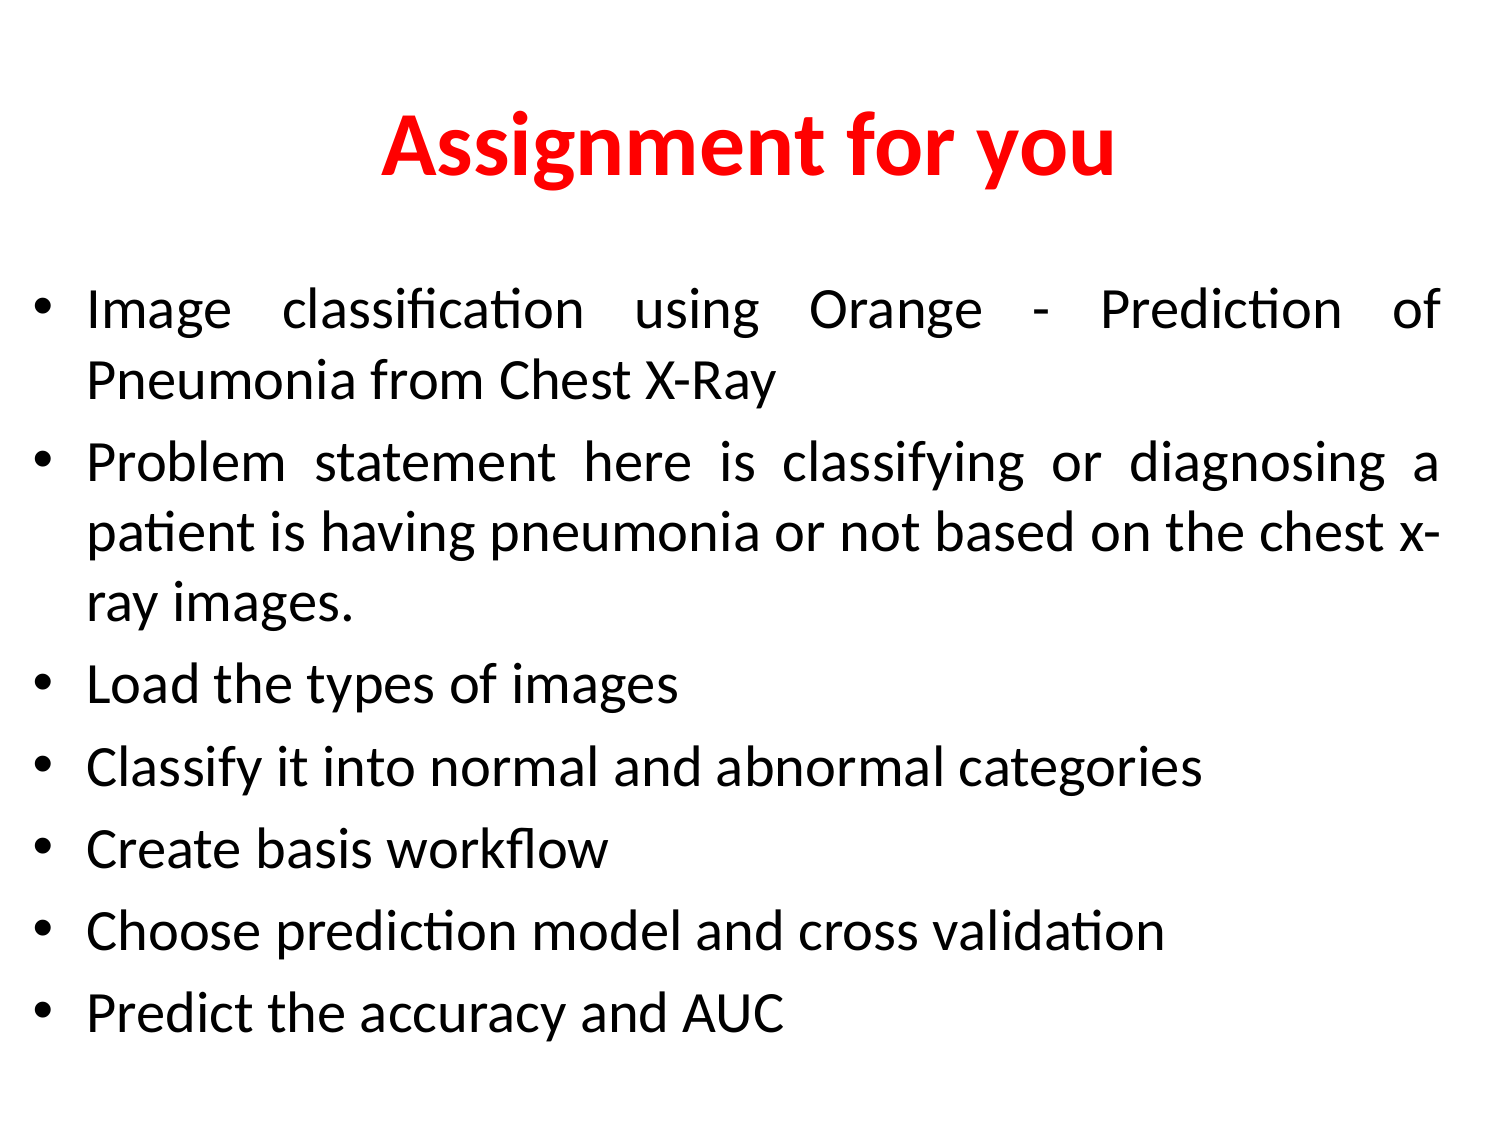

# Assignment for you
Image classification using Orange - Prediction of Pneumonia from Chest X-Ray
Problem statement here is classifying or diagnosing a patient is having pneumonia or not based on the chest x-ray images.
Load the types of images
Classify it into normal and abnormal categories
Create basis workflow
Choose prediction model and cross validation
Predict the accuracy and AUC